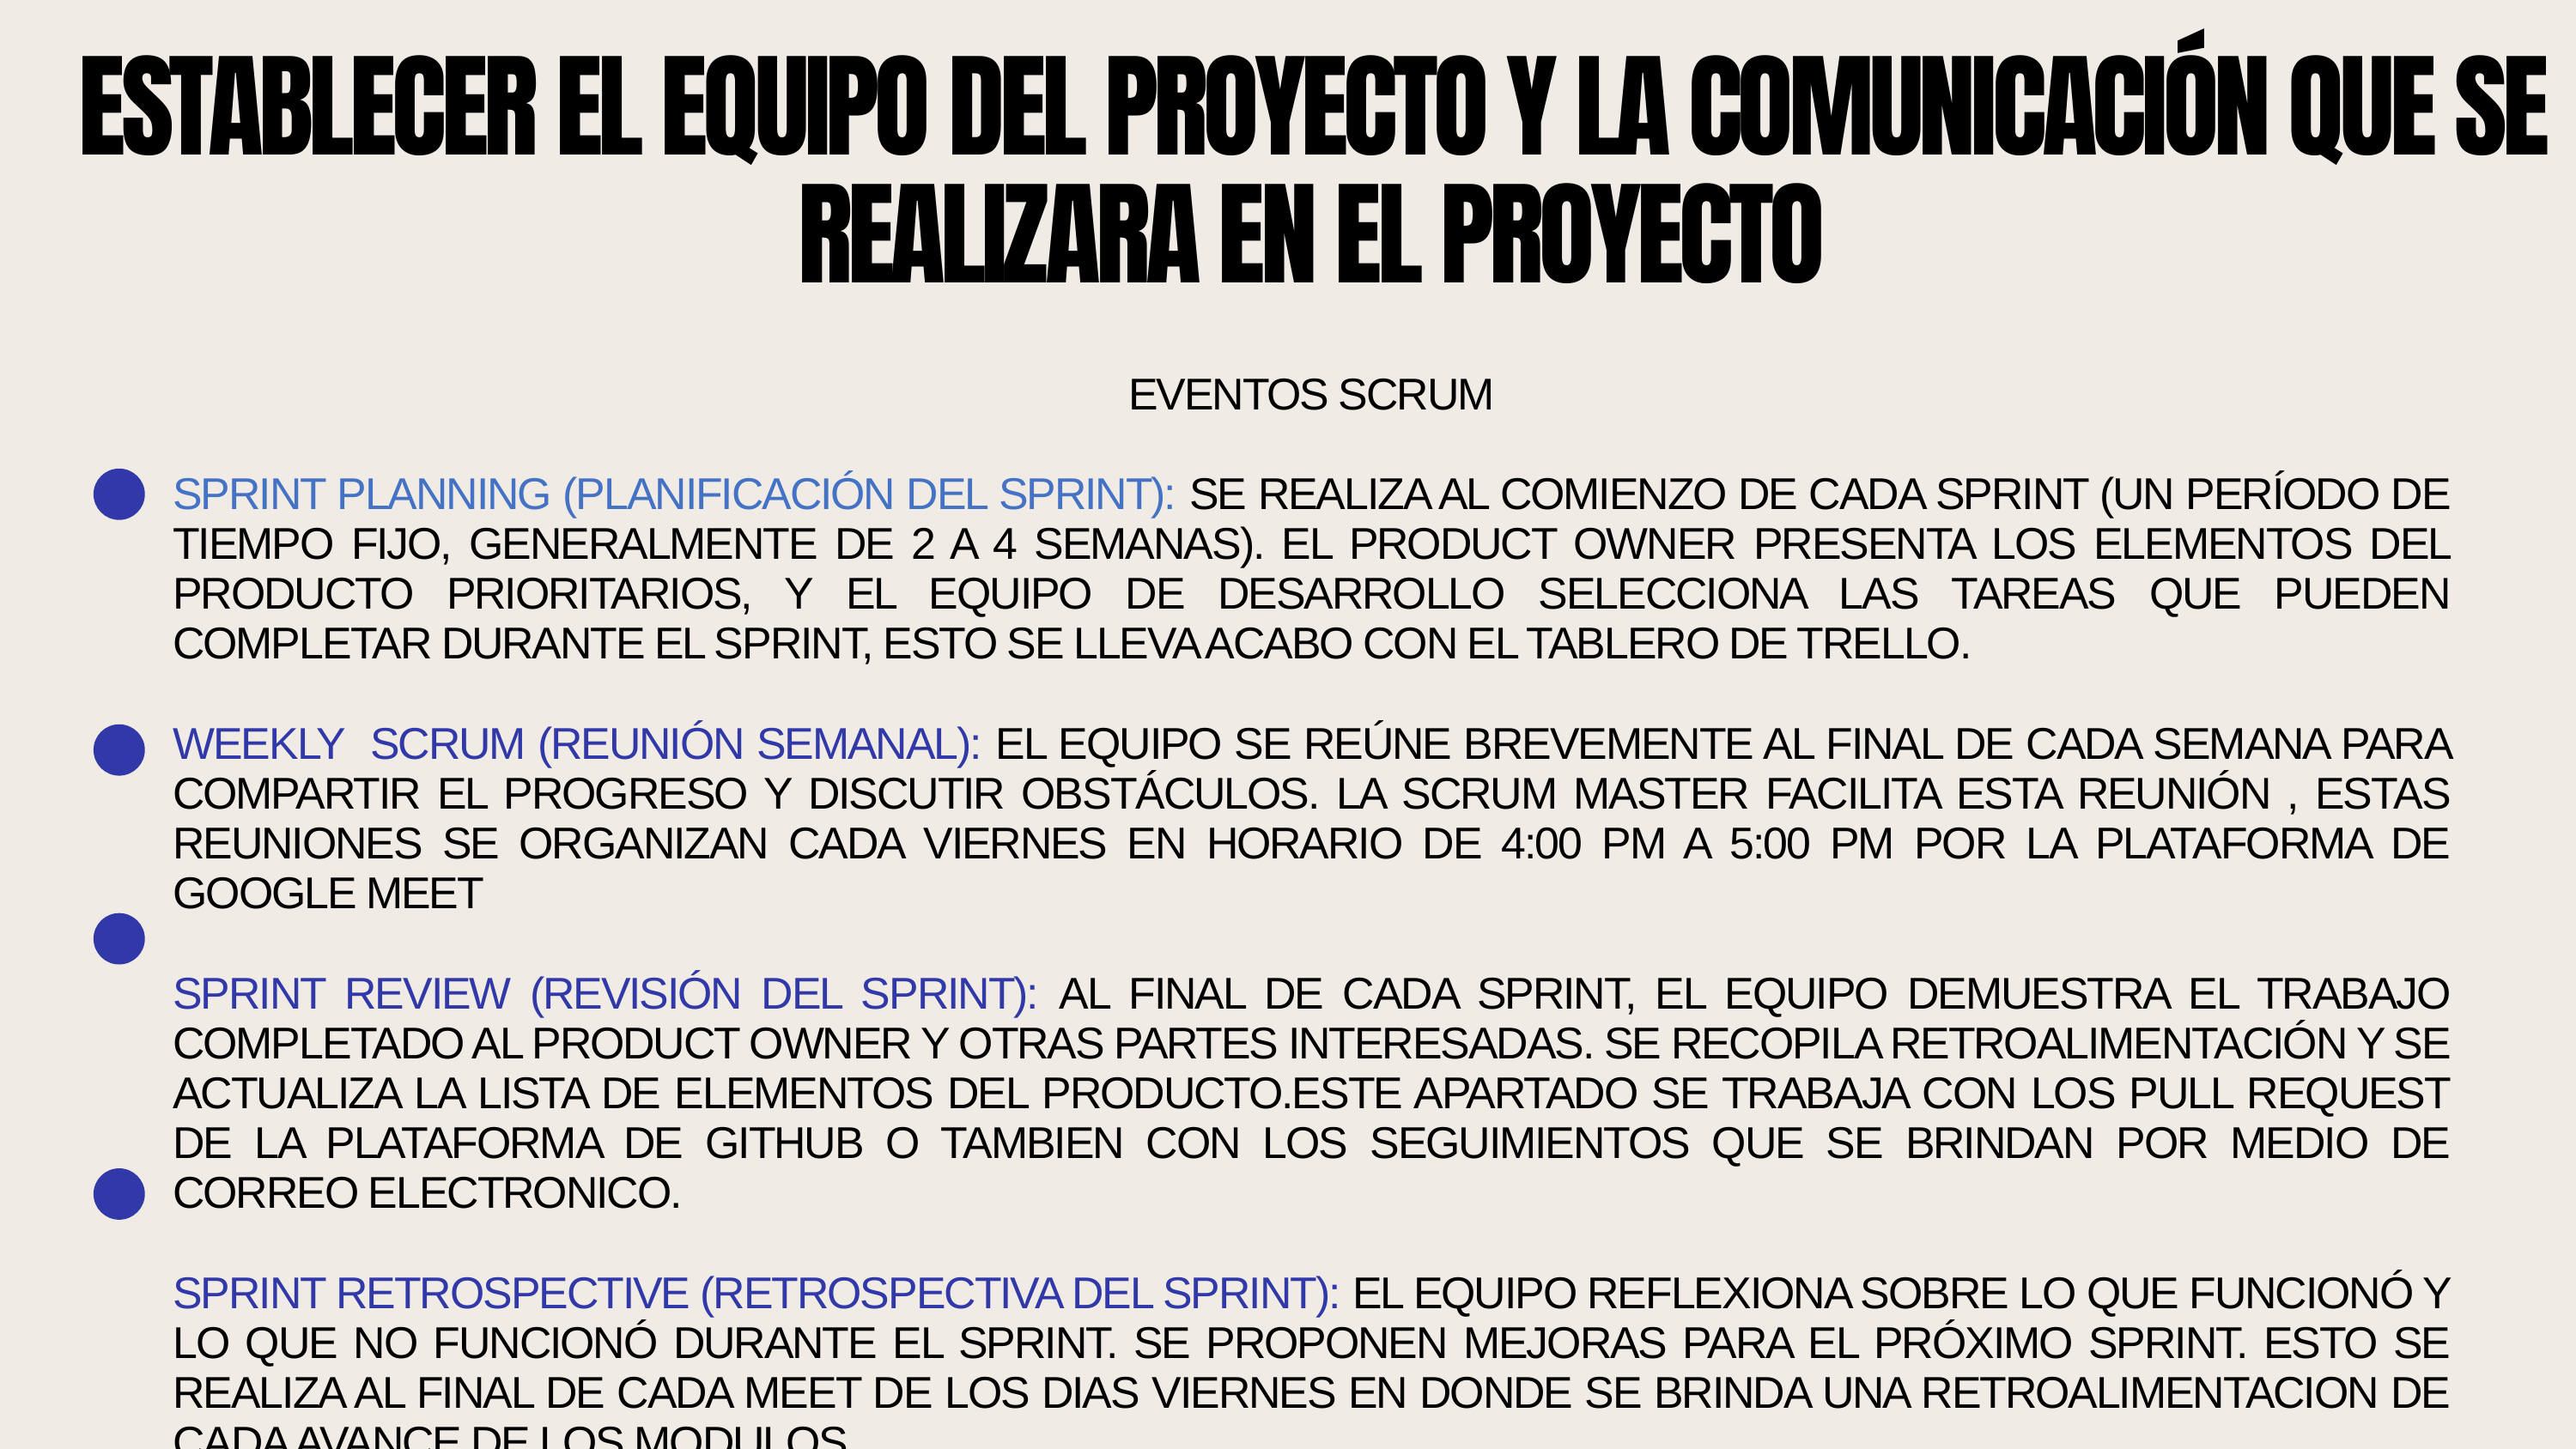

ESTABLECER EL EQUIPO DEL PROYECTO Y LA COMUNICACIÓN QUE SE REALIZARA EN EL PROYECTO
EVENTOS SCRUM

SPRINT PLANNING (PLANIFICACIÓN DEL SPRINT): SE REALIZA AL COMIENZO DE CADA SPRINT (UN PERÍODO DE TIEMPO FIJO, GENERALMENTE DE 2 A 4 SEMANAS). EL PRODUCT OWNER PRESENTA LOS ELEMENTOS DEL PRODUCTO PRIORITARIOS, Y EL EQUIPO DE DESARROLLO SELECCIONA LAS TAREAS QUE PUEDEN COMPLETAR DURANTE EL SPRINT, ESTO SE LLEVA ACABO CON EL TABLERO DE TRELLO.

WEEKLY  SCRUM (REUNIÓN SEMANAL): EL EQUIPO SE REÚNE BREVEMENTE AL FINAL DE CADA SEMANA PARA COMPARTIR EL PROGRESO Y DISCUTIR OBSTÁCULOS. LA SCRUM MASTER FACILITA ESTA REUNIÓN , ESTAS REUNIONES SE ORGANIZAN CADA VIERNES EN HORARIO DE 4:00 PM A 5:00 PM POR LA PLATAFORMA DE GOOGLE MEET

SPRINT REVIEW (REVISIÓN DEL SPRINT): AL FINAL DE CADA SPRINT, EL EQUIPO DEMUESTRA EL TRABAJO COMPLETADO AL PRODUCT OWNER Y OTRAS PARTES INTERESADAS. SE RECOPILA RETROALIMENTACIÓN Y SE ACTUALIZA LA LISTA DE ELEMENTOS DEL PRODUCTO.ESTE APARTADO SE TRABAJA CON LOS PULL REQUEST DE LA PLATAFORMA DE GITHUB O TAMBIEN CON LOS SEGUIMIENTOS QUE SE BRINDAN POR MEDIO DE CORREO ELECTRONICO.

SPRINT RETROSPECTIVE (RETROSPECTIVA DEL SPRINT): EL EQUIPO REFLEXIONA SOBRE LO QUE FUNCIONÓ Y LO QUE NO FUNCIONÓ DURANTE EL SPRINT. SE PROPONEN MEJORAS PARA EL PRÓXIMO SPRINT. ESTO SE REALIZA AL FINAL DE CADA MEET DE LOS DIAS VIERNES EN DONDE SE BRINDA UNA RETROALIMENTACION DE CADA AVANCE DE LOS MODULOS.